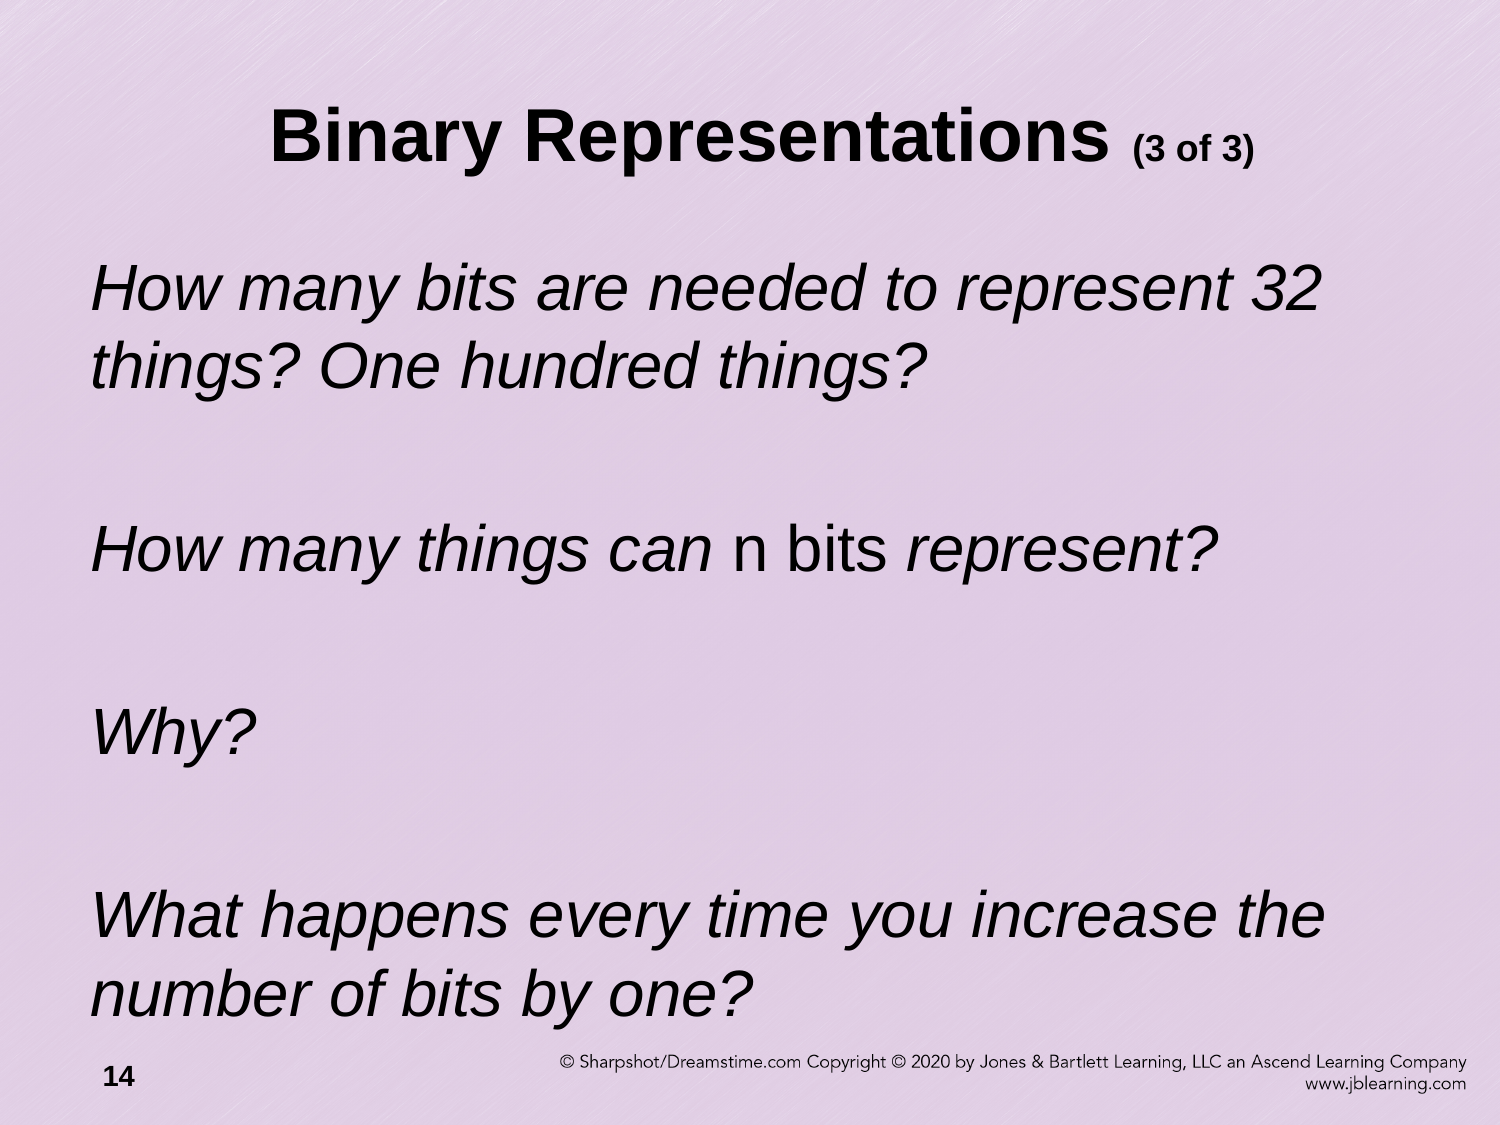

# Binary Representations (3 of 3)
How many bits are needed to represent 32 things? One hundred things?

How many things can n bits represent?

Why?

What happens every time you increase the number of bits by one?

14